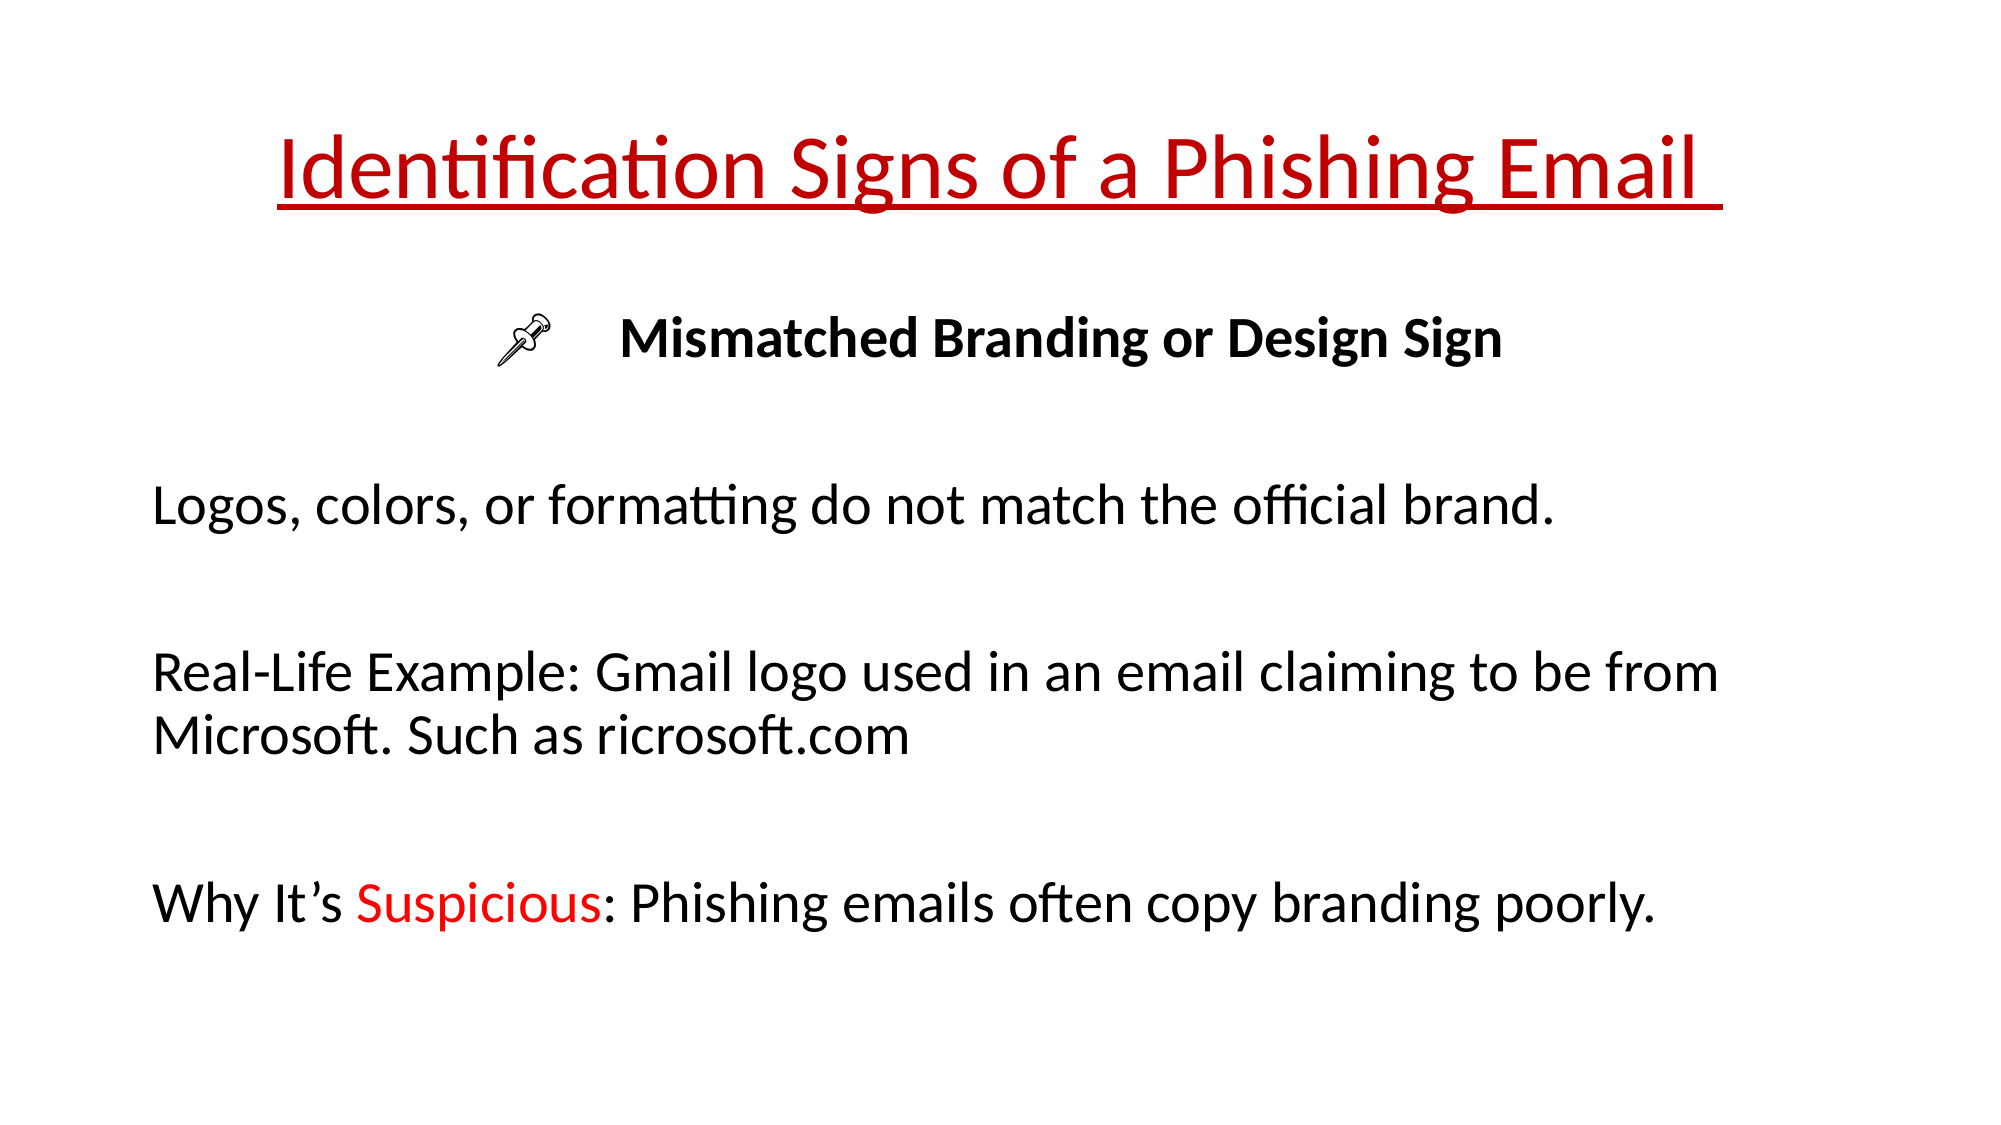

# Identification Signs of a Phishing Email
📌     Mismatched Branding or Design Sign

Logos, colors, or formatting do not match the official brand.

Real-Life Example: Gmail logo used in an email claiming to be from 	Microsoft. Such as ricrosoft.com

Why It’s Suspicious: Phishing emails often copy branding poorly.